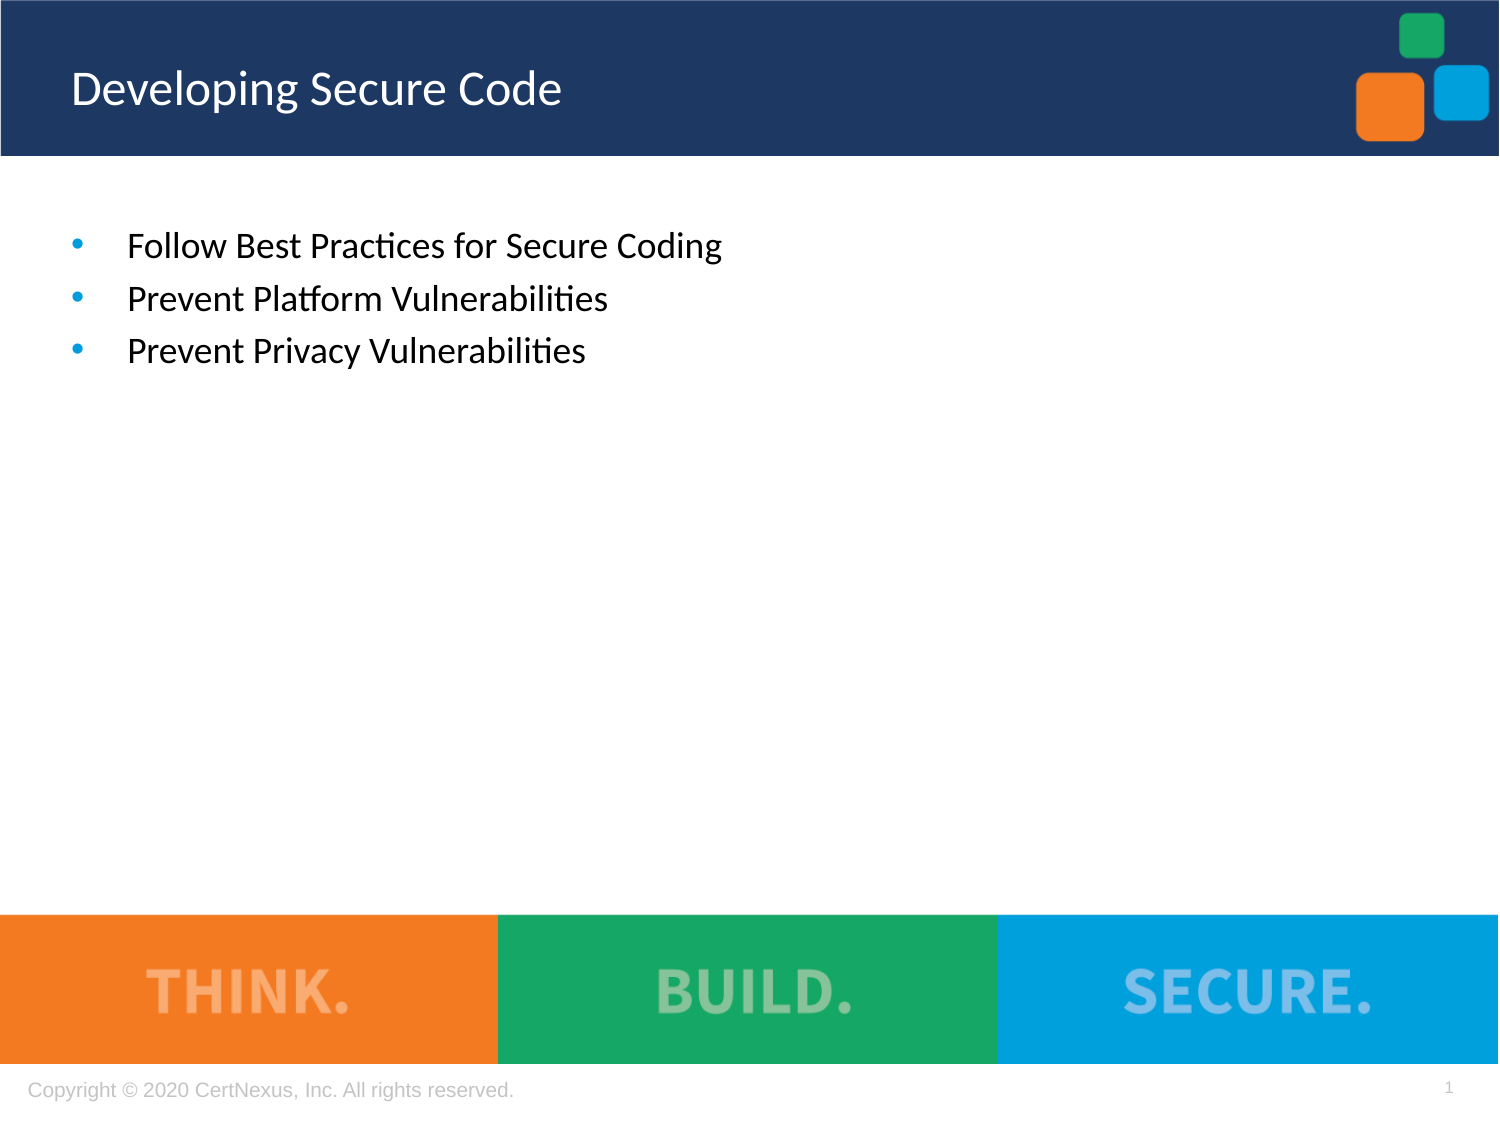

# Developing Secure Code
Follow Best Practices for Secure Coding
Prevent Platform Vulnerabilities
Prevent Privacy Vulnerabilities
1